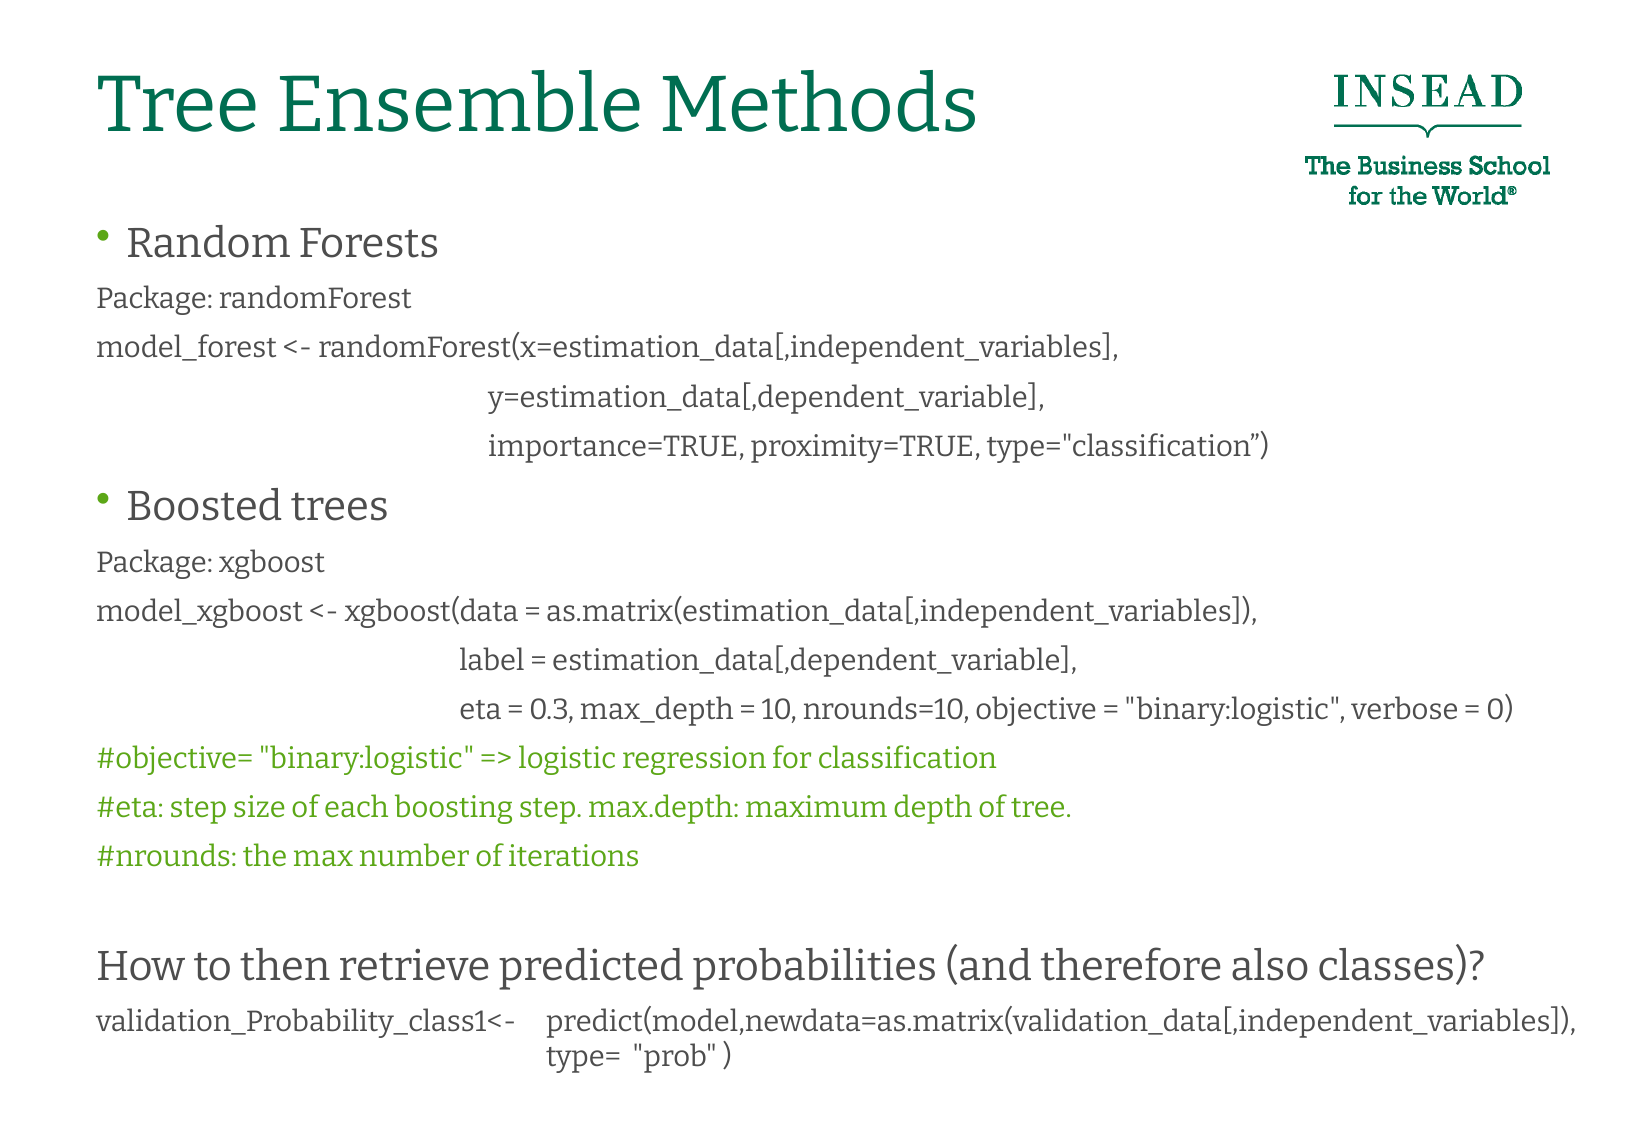

# Tree Ensemble Methods
Random Forests
Package: randomForest
model_forest <- randomForest(x=estimation_data[,independent_variables],
		                y=estimation_data[,dependent_variable],
		                importance=TRUE, proximity=TRUE, type="classification”)
Boosted trees
Package: xgboost
model_xgboost <- xgboost(data = as.matrix(estimation_data[,independent_variables]),
		           label = estimation_data[,dependent_variable],
		           eta = 0.3, max_depth = 10, nrounds=10, objective = "binary:logistic", verbose = 0)
#objective= "binary:logistic" => logistic regression for classification
#eta: step size of each boosting step. max.depth: maximum depth of tree.
#nrounds: the max number of iterations

How to then retrieve predicted probabilities (and therefore also classes)?
validation_Probability_class1<- 	predict(model,newdata=as.matrix(validation_data[,independent_variables]), 				type=  "prob" )